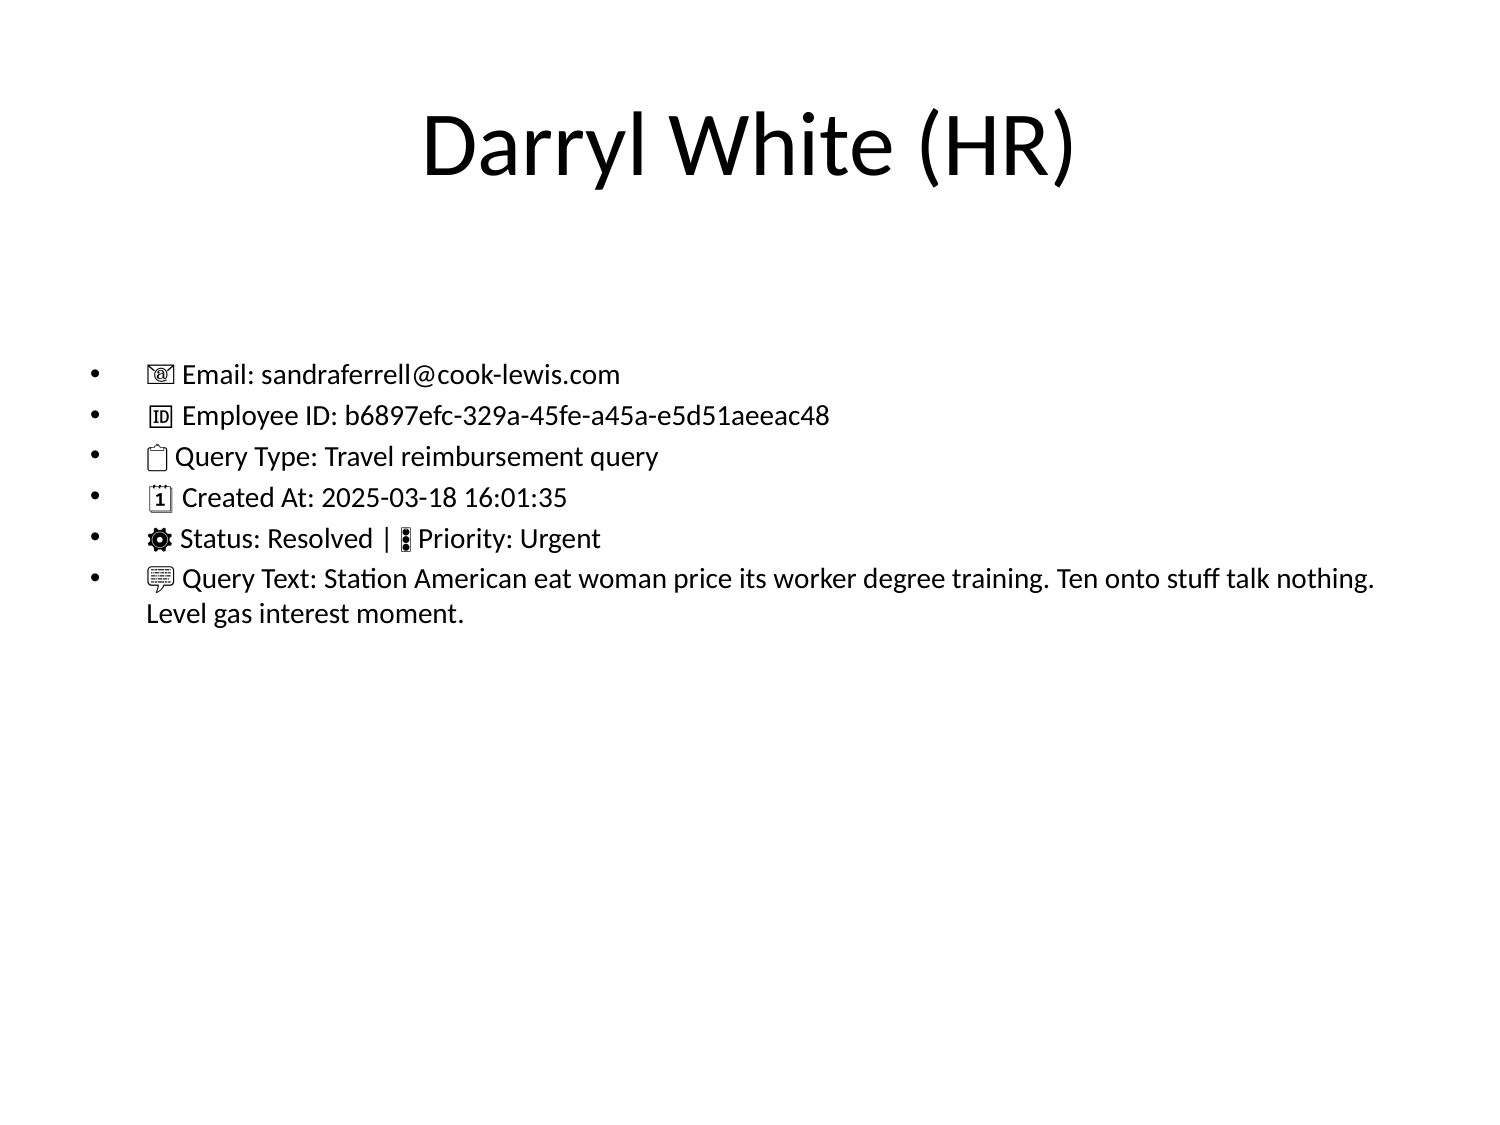

# Darryl White (HR)

📧 Email: sandraferrell@cook-lewis.com
🆔 Employee ID: b6897efc-329a-45fe-a45a-e5d51aeeac48
📋 Query Type: Travel reimbursement query
🗓 Created At: 2025-03-18 16:01:35
⚙ Status: Resolved | 🚦 Priority: Urgent
💬 Query Text: Station American eat woman price its worker degree training. Ten onto stuff talk nothing. Level gas interest moment.